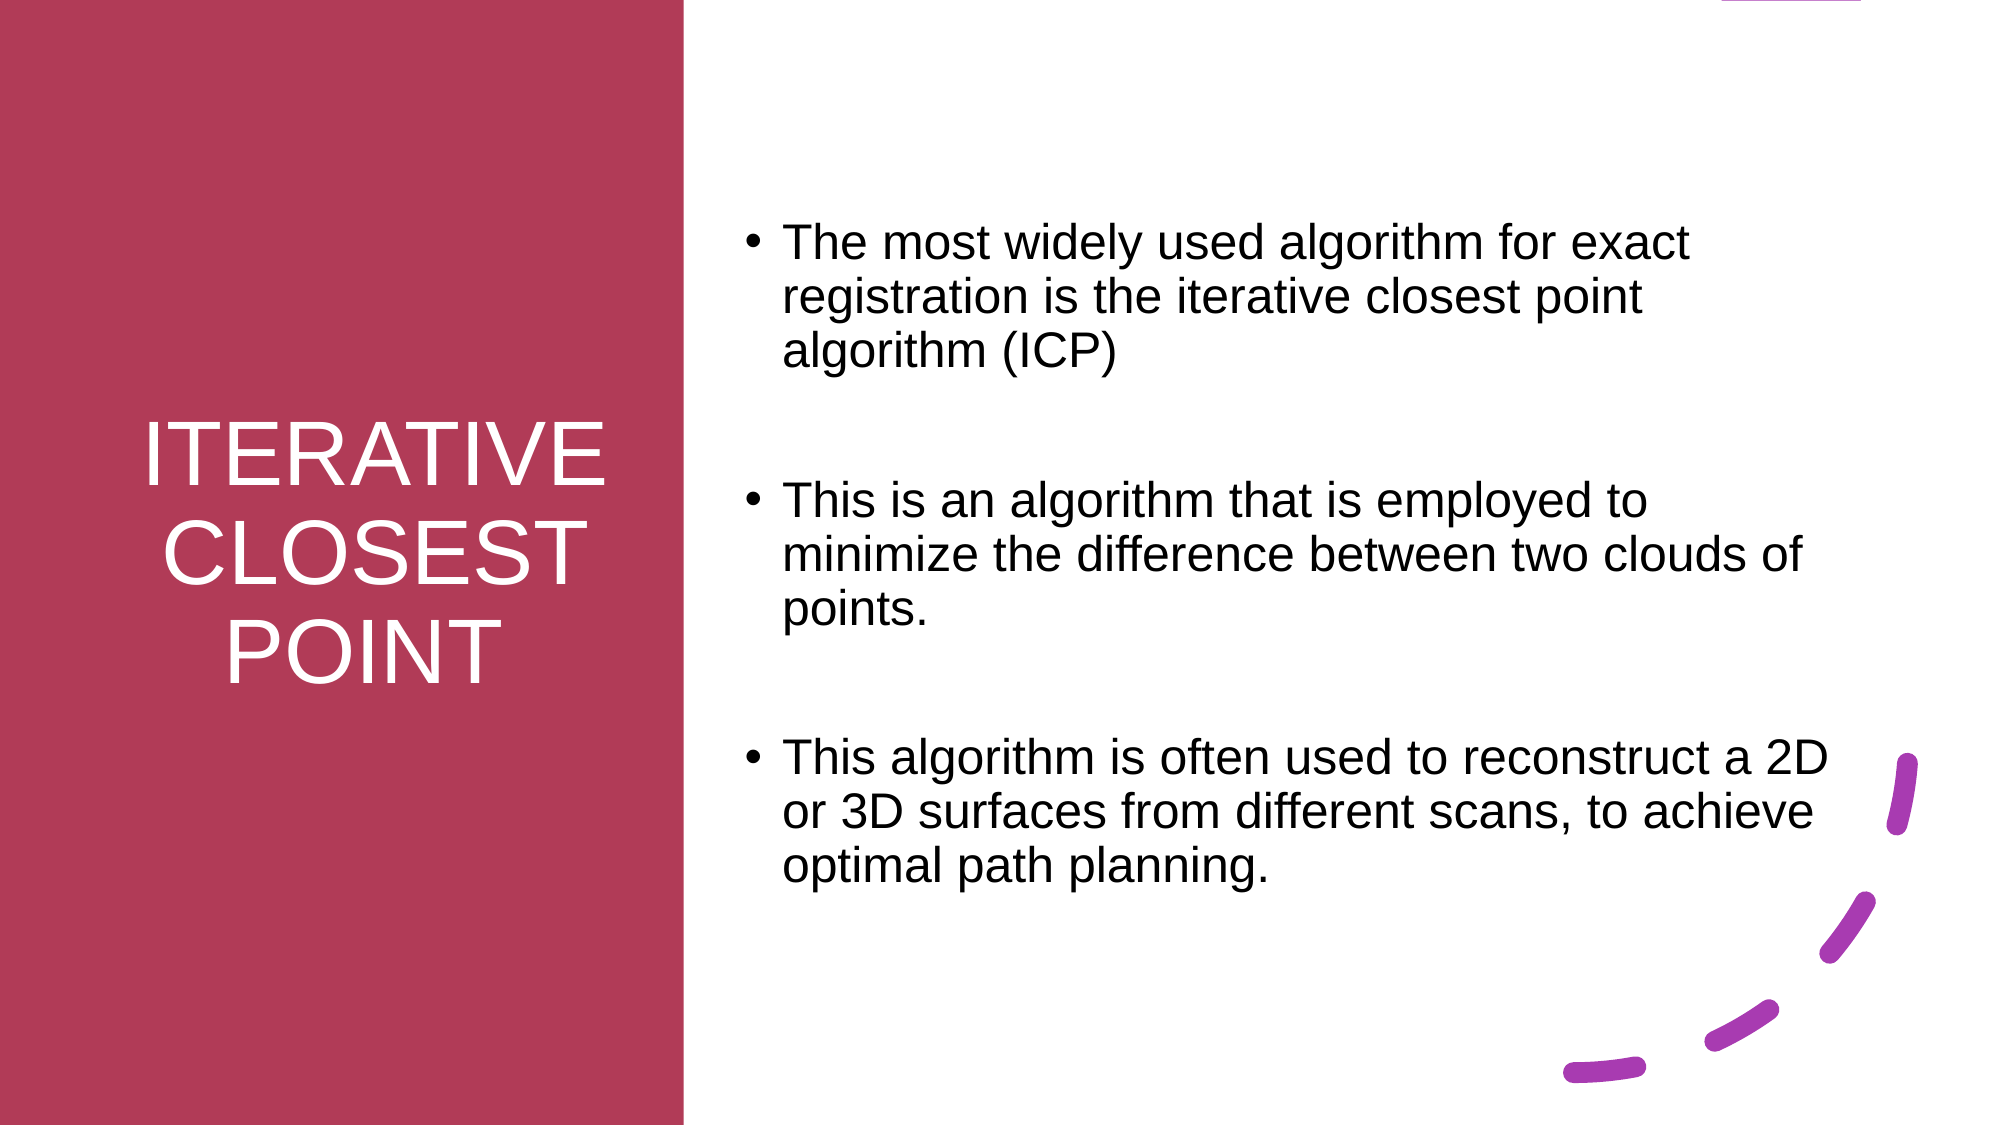

# ITERATIVE CLOSEST POINT
The most widely used algorithm for exact registration is the iterative closest point algorithm (ICP)

This is an algorithm that is employed to minimize the difference between two clouds of points.

This algorithm is often used to reconstruct a 2D or 3D surfaces from different scans, to achieve optimal path planning.